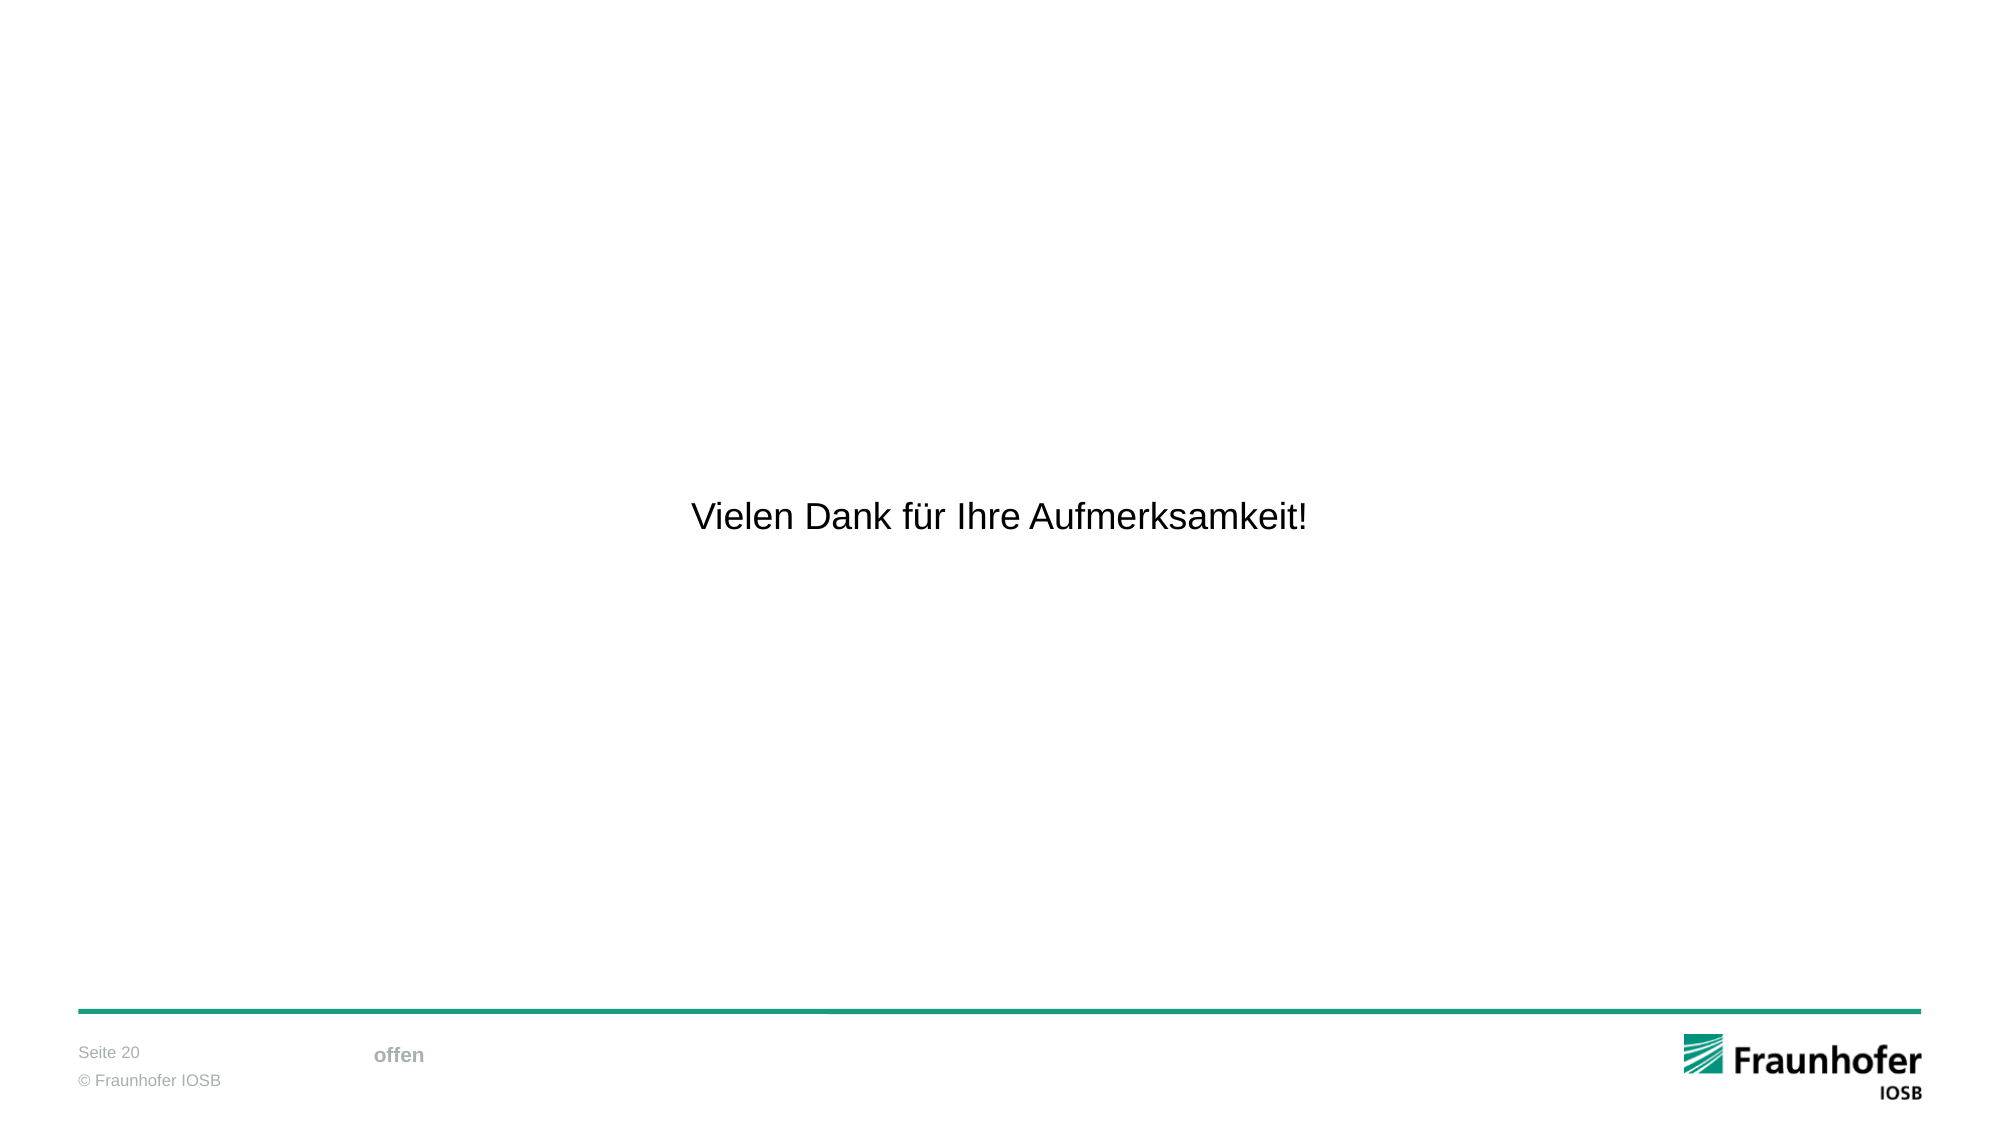

Vielen Dank für Ihre Aufmerksamkeit!

Seite 20
offen